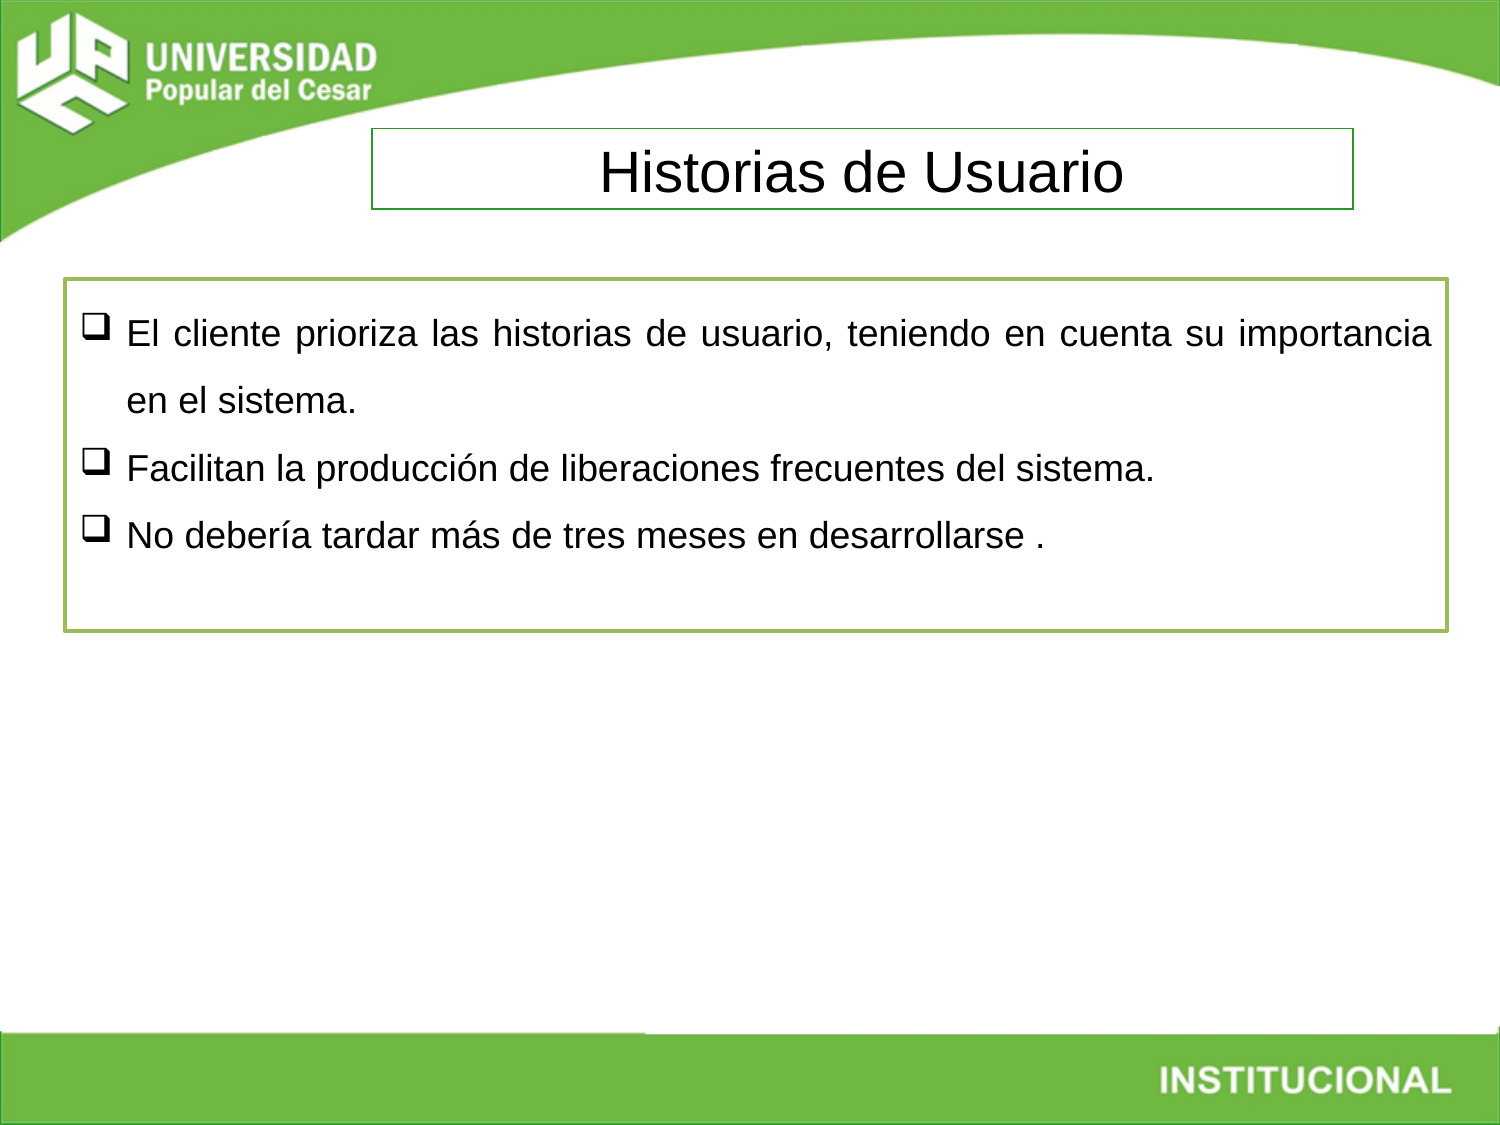

Historias de Usuario
El cliente prioriza las historias de usuario, teniendo en cuenta su importancia en el sistema.
Facilitan la producción de liberaciones frecuentes del sistema.
No debería tardar más de tres meses en desarrollarse .